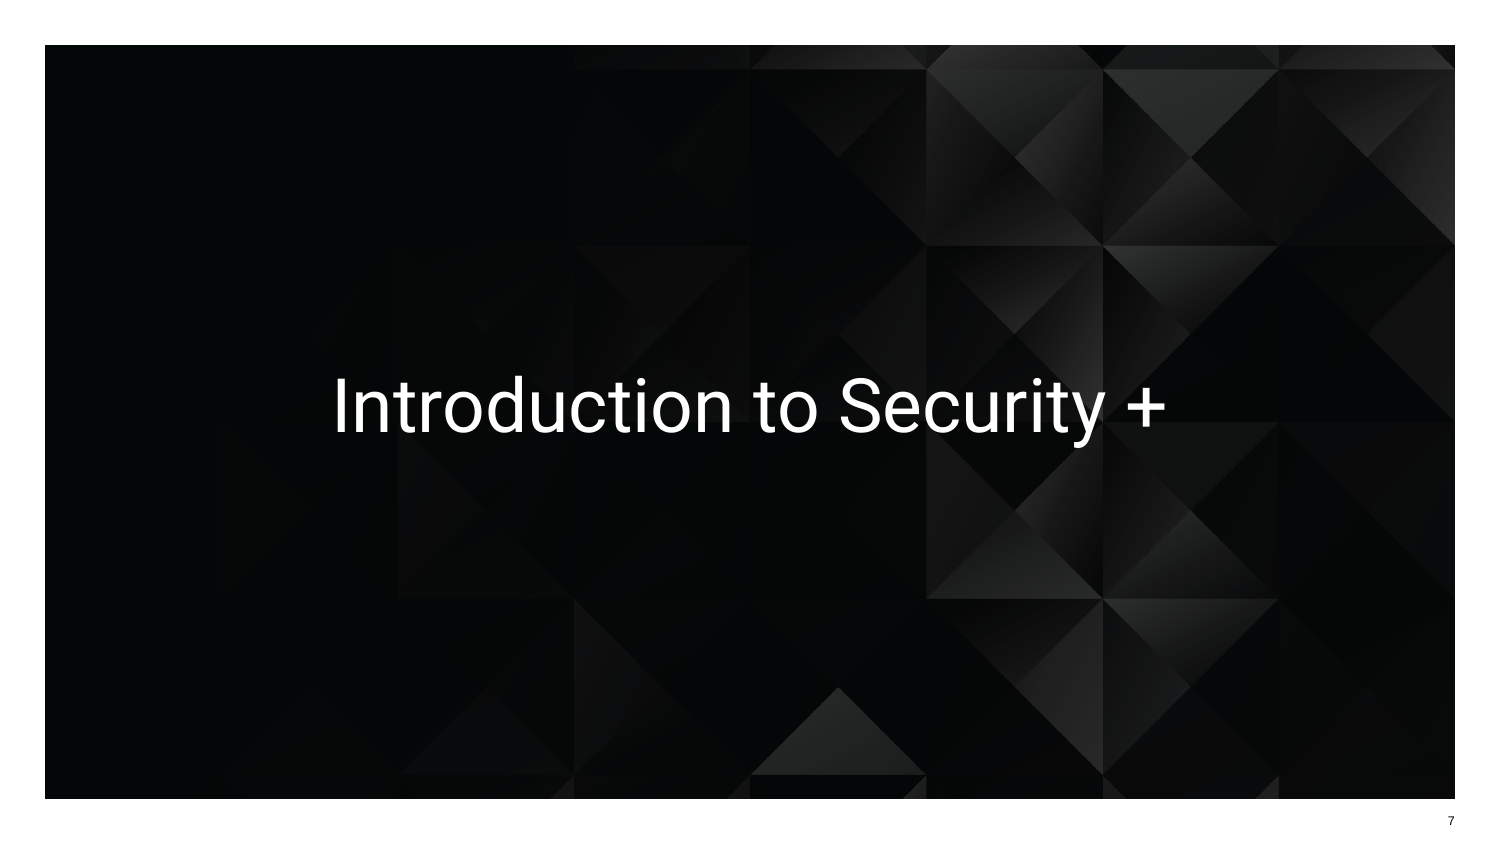

# Introduction to Security +
7

7